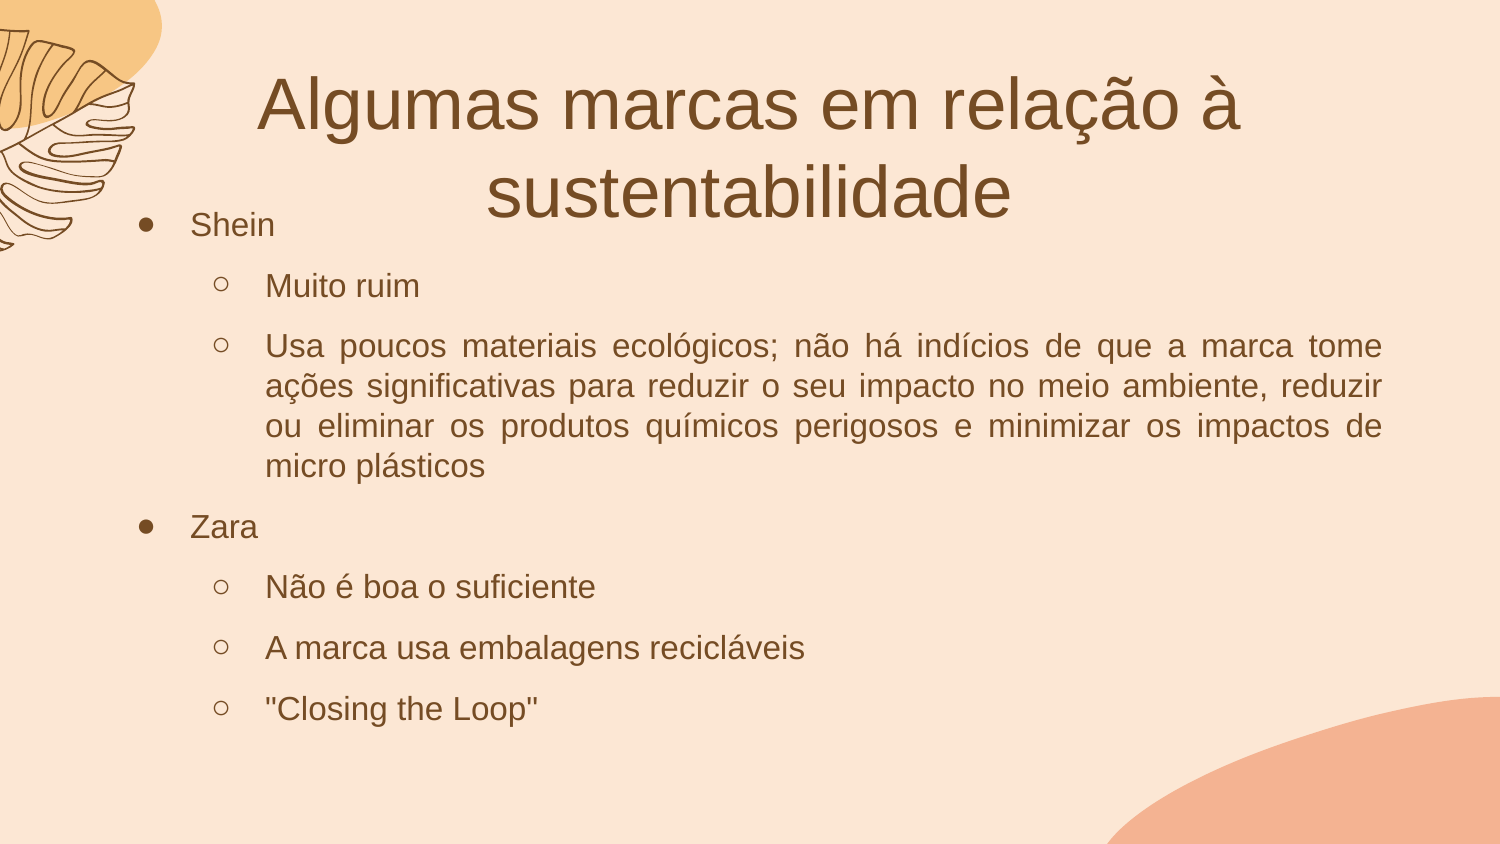

# Algumas marcas em relação à sustentabilidade
Shein
Muito ruim
Usa poucos materiais ecológicos; não há indícios de que a marca tome ações significativas para reduzir o seu impacto no meio ambiente, reduzir ou eliminar os produtos químicos perigosos e minimizar os impactos de micro plásticos
Zara
Não é boa o suficiente
A marca usa embalagens recicláveis
"Closing the Loop"